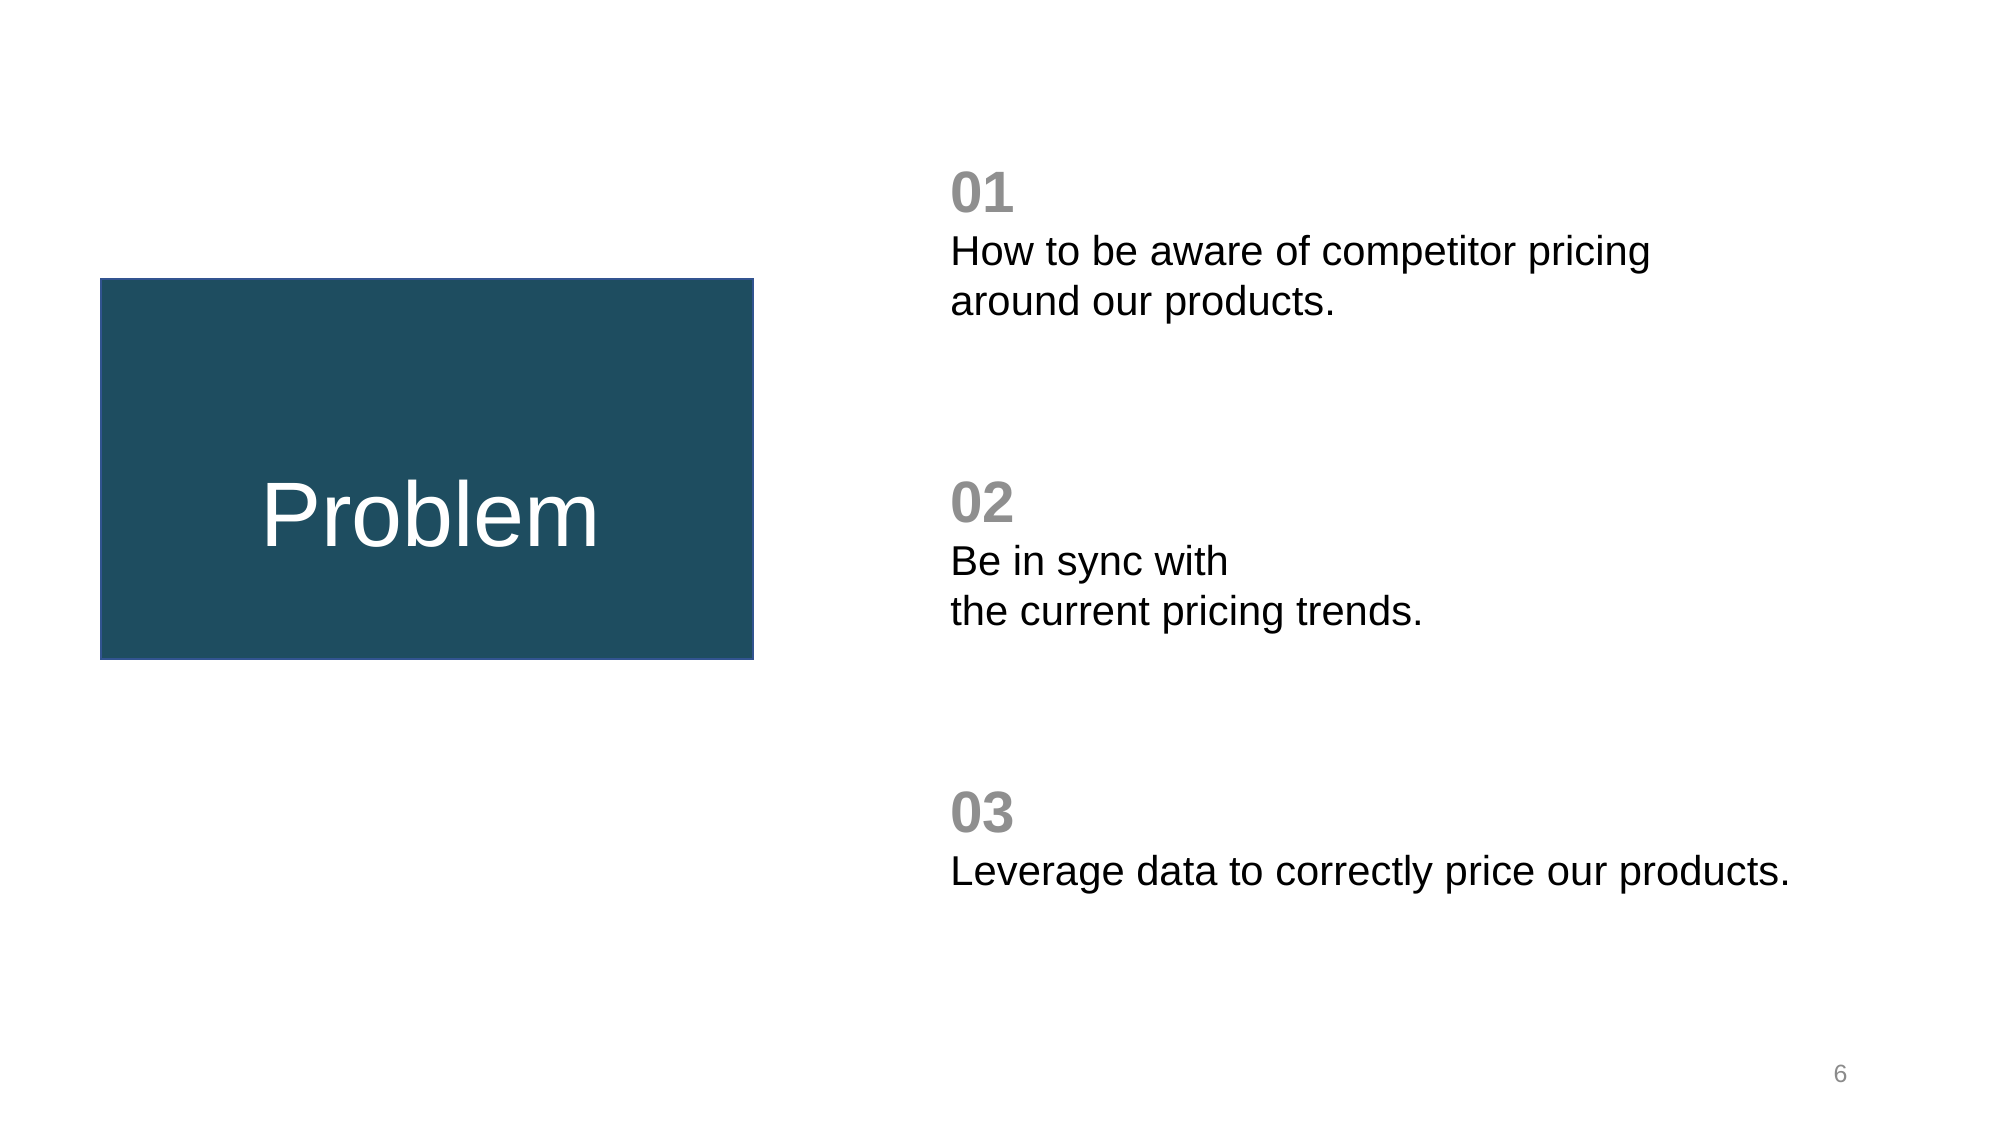

01
How to be aware of competitor pricing
around our products.

02
Be in sync with
the current pricing trends.

03
Leverage data to correctly price our products.

Problem
6